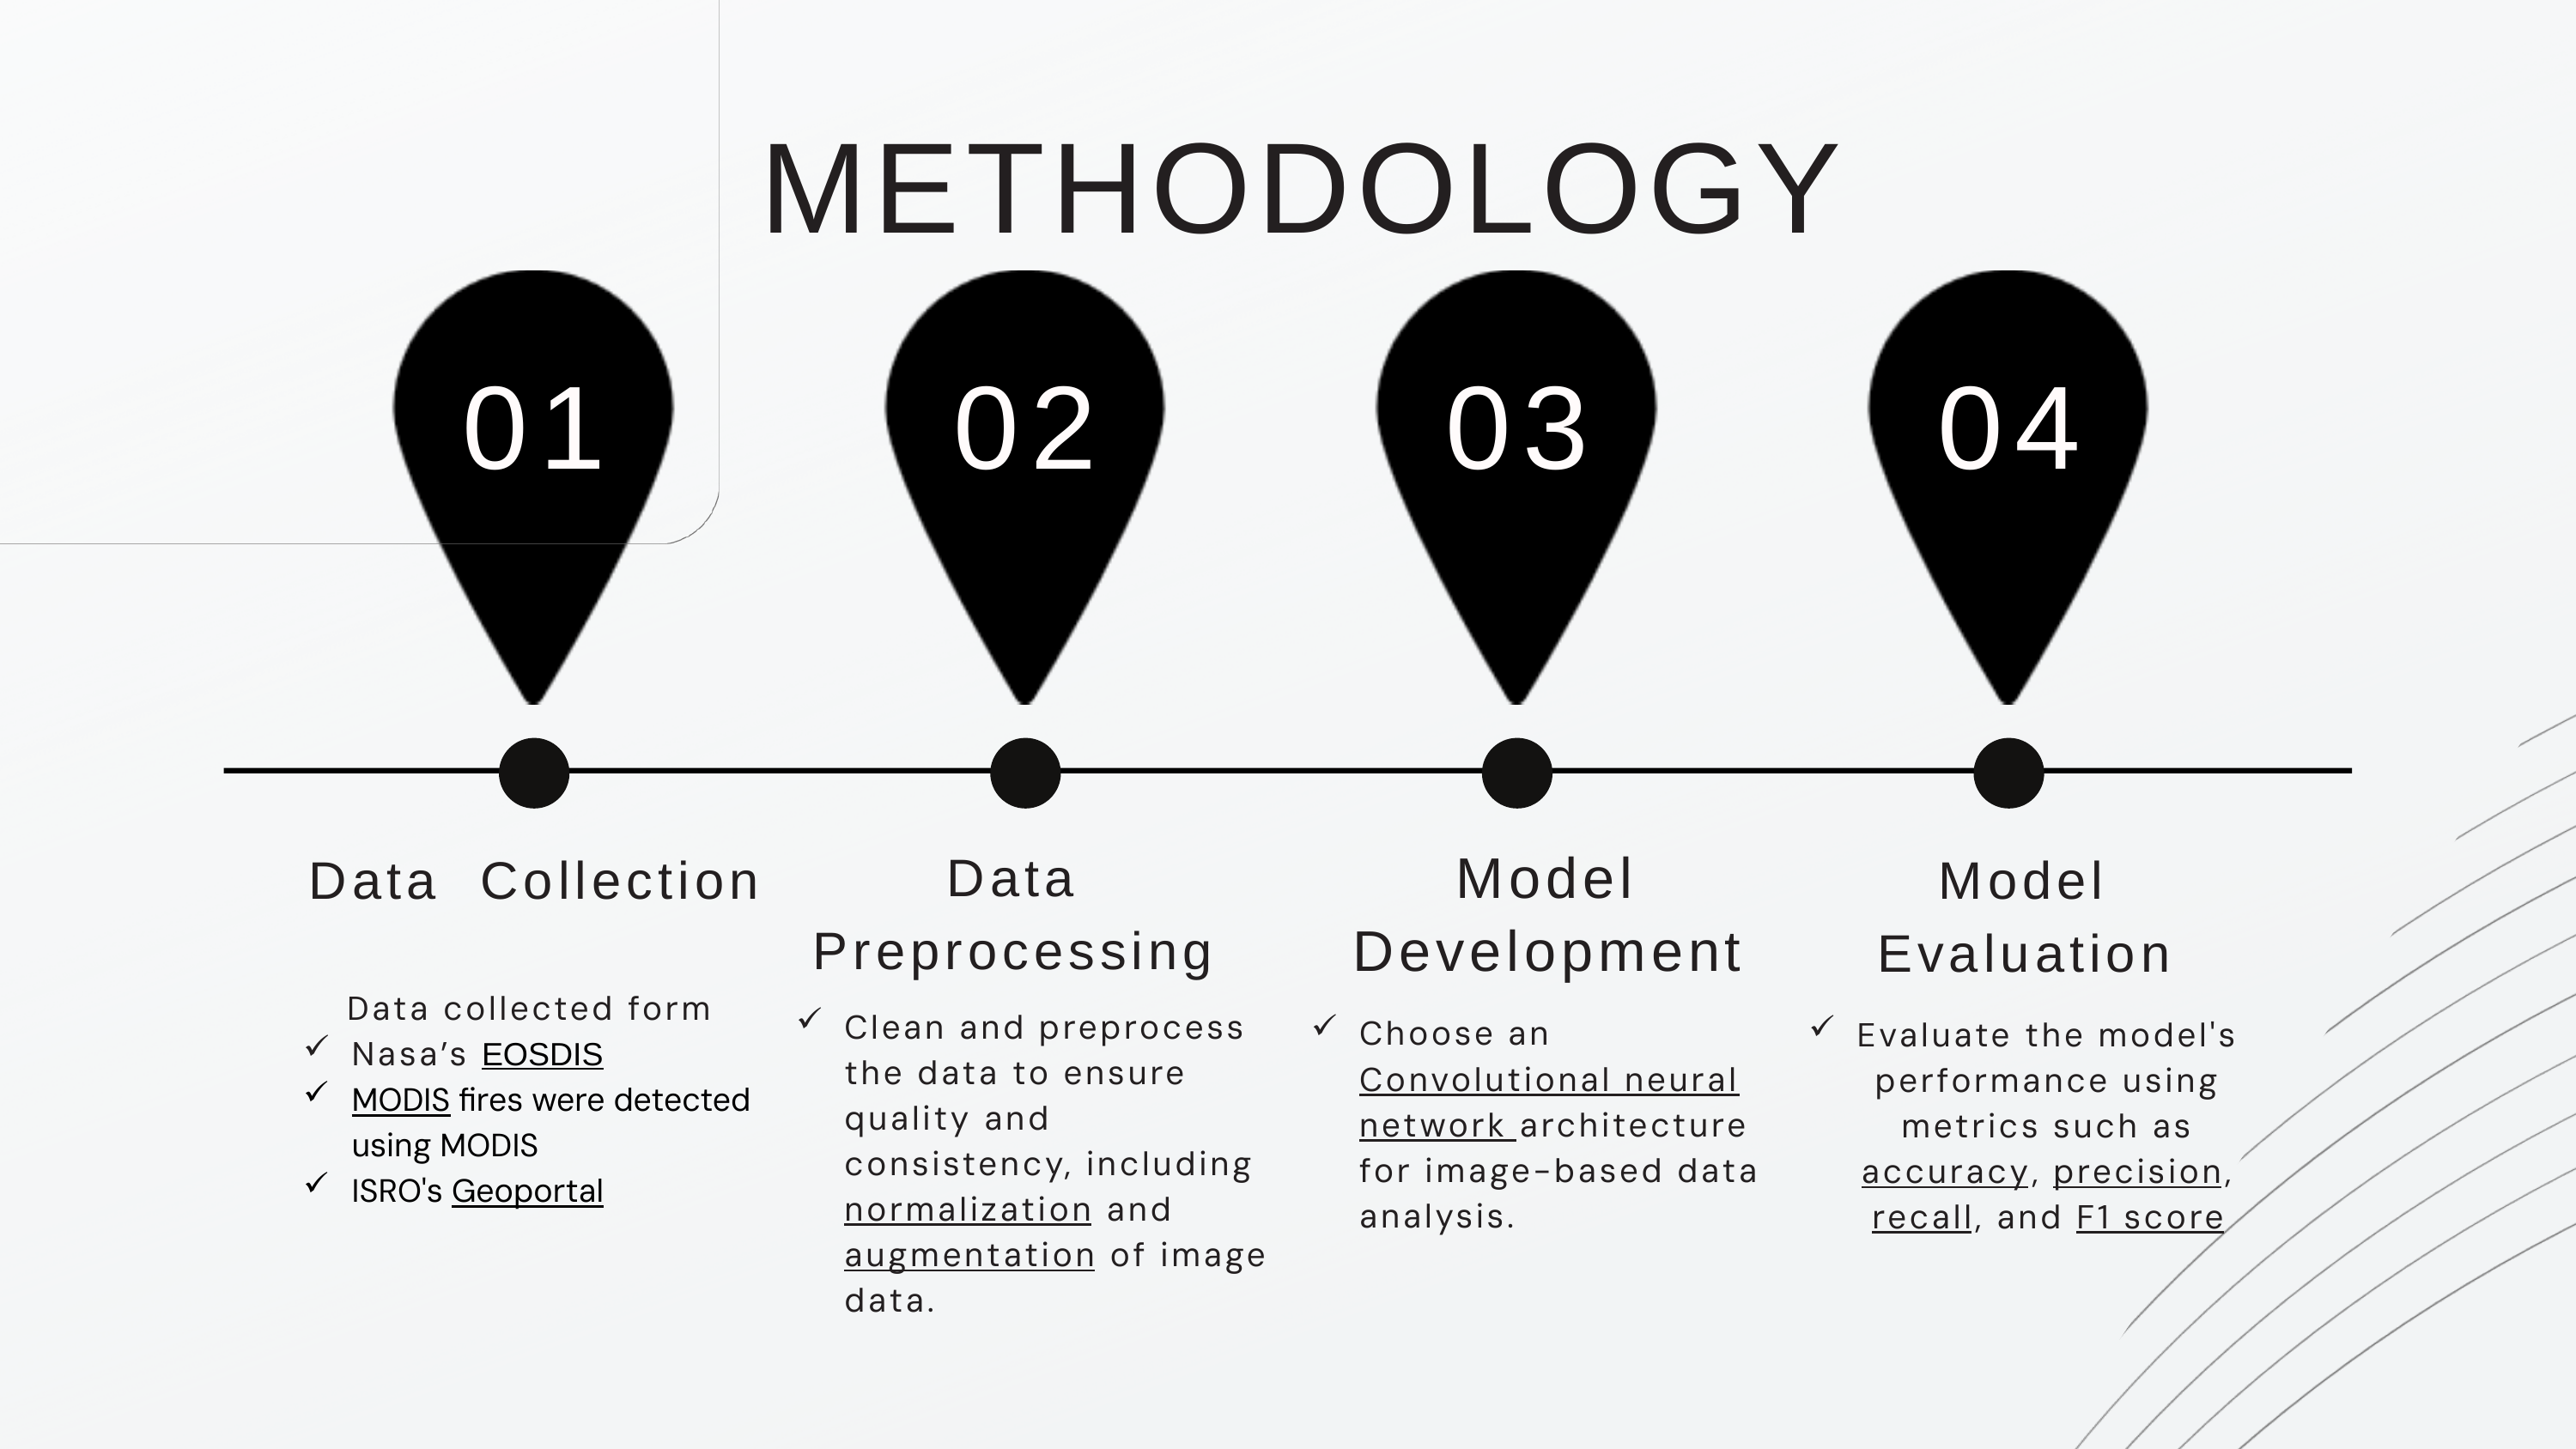

METHODOLOGY

01
02
03
04

Data Preprocessing
Data  Collection
Model Development
Model Evaluation
Data collected form
Nasa’s EOSDIS
MODIS fires were detected using MODIS
ISRO's Geoportal
Clean and preprocess the data to ensure quality and consistency, including normalization and augmentation of image data.
Choose an Convolutional neural network architecture for image-based data analysis.
Evaluate the model's performance using metrics such as accuracy, precision, recall, and F1 score